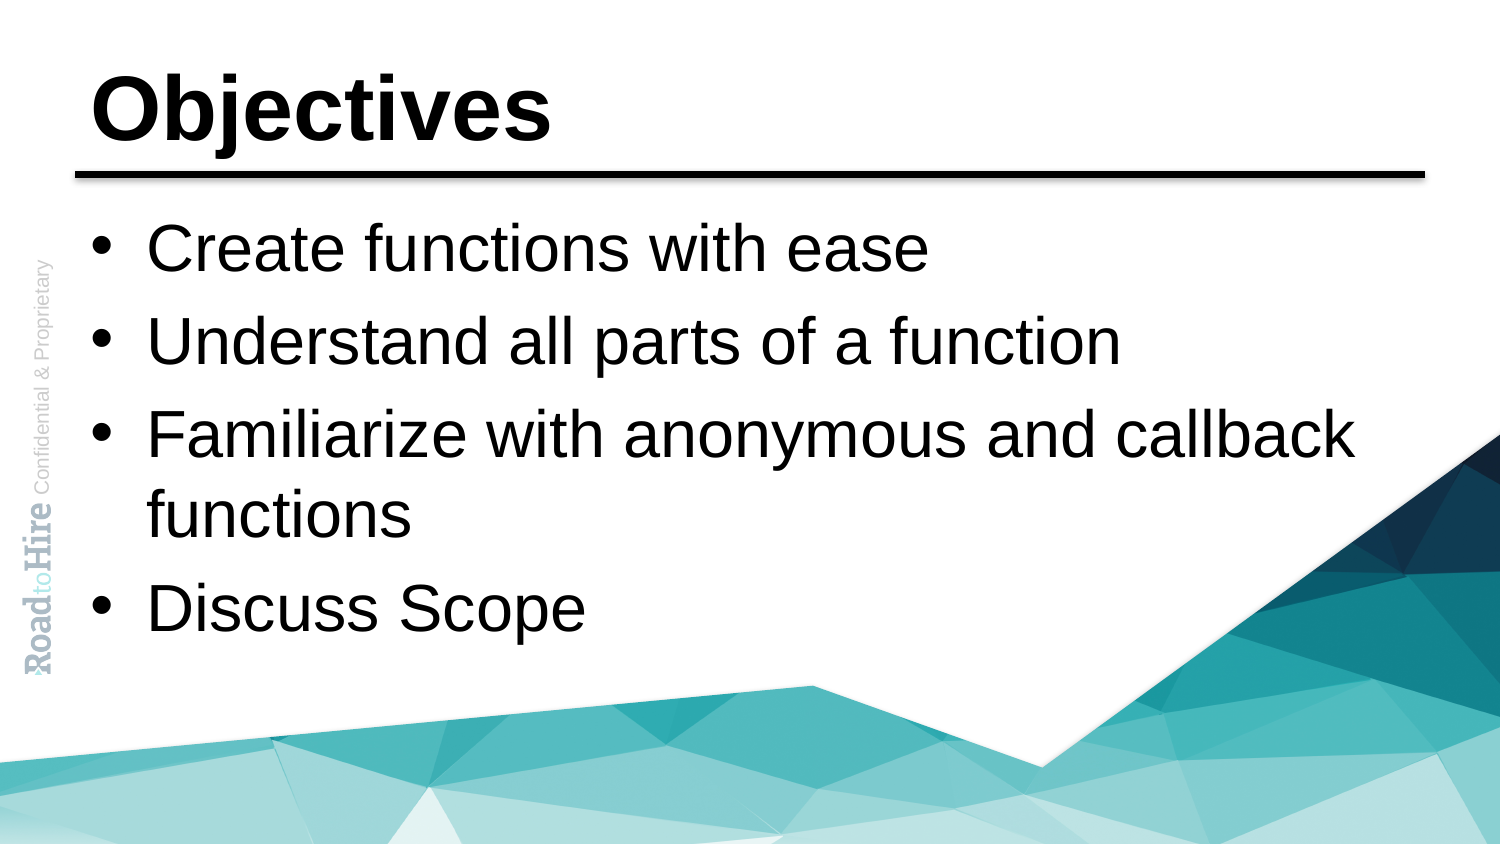

# Objectives
Create functions with ease
Understand all parts of a function
Familiarize with anonymous and callback functions
Discuss Scope